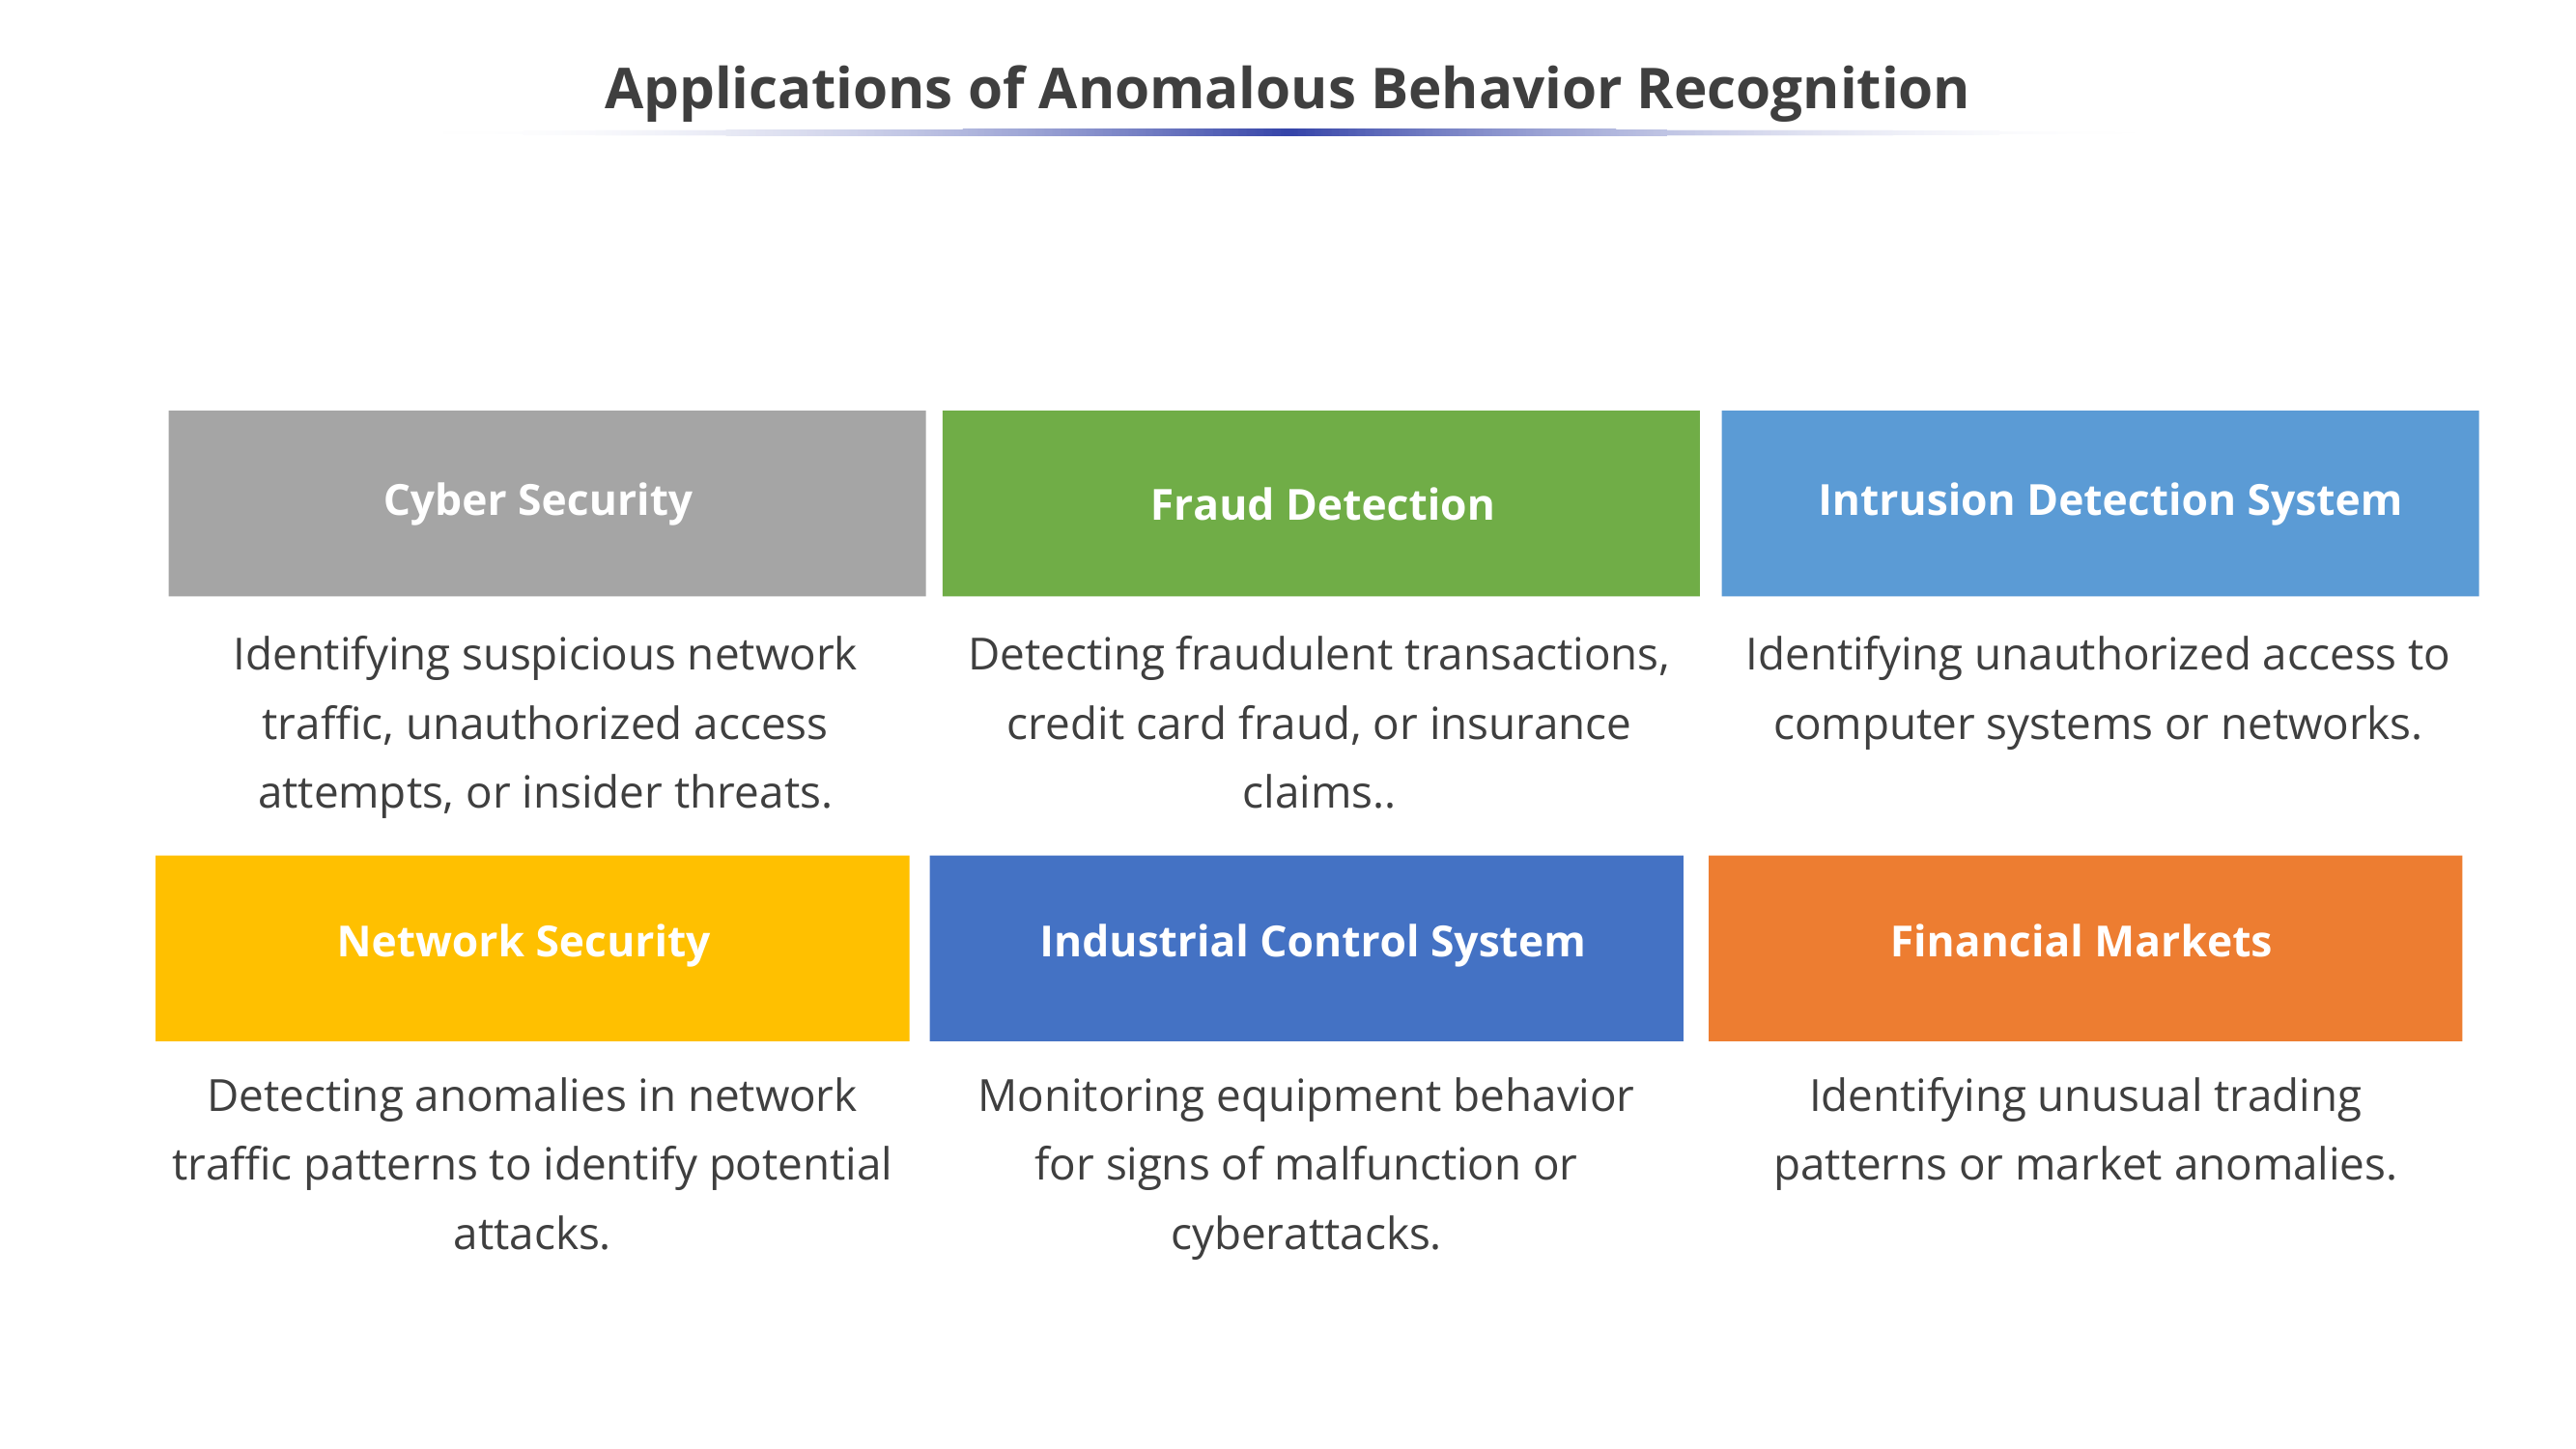

# Applications of Anomalous Behavior Recognition
IDEAS

Cyber Security

Intrusion Detection System
Fraud Detection
Identifying suspicious network traffic, unauthorized access attempts, or insider threats.
Detecting fraudulent transactions, credit card fraud, or insurance claims..
Identifying unauthorized access to computer systems or networks.

Network Security

Industrial Control System

Financial Markets
Detecting anomalies in network traffic patterns to identify potential attacks.
Monitoring equipment behavior for signs of malfunction or cyberattacks.
Identifying unusual trading patterns or market anomalies.